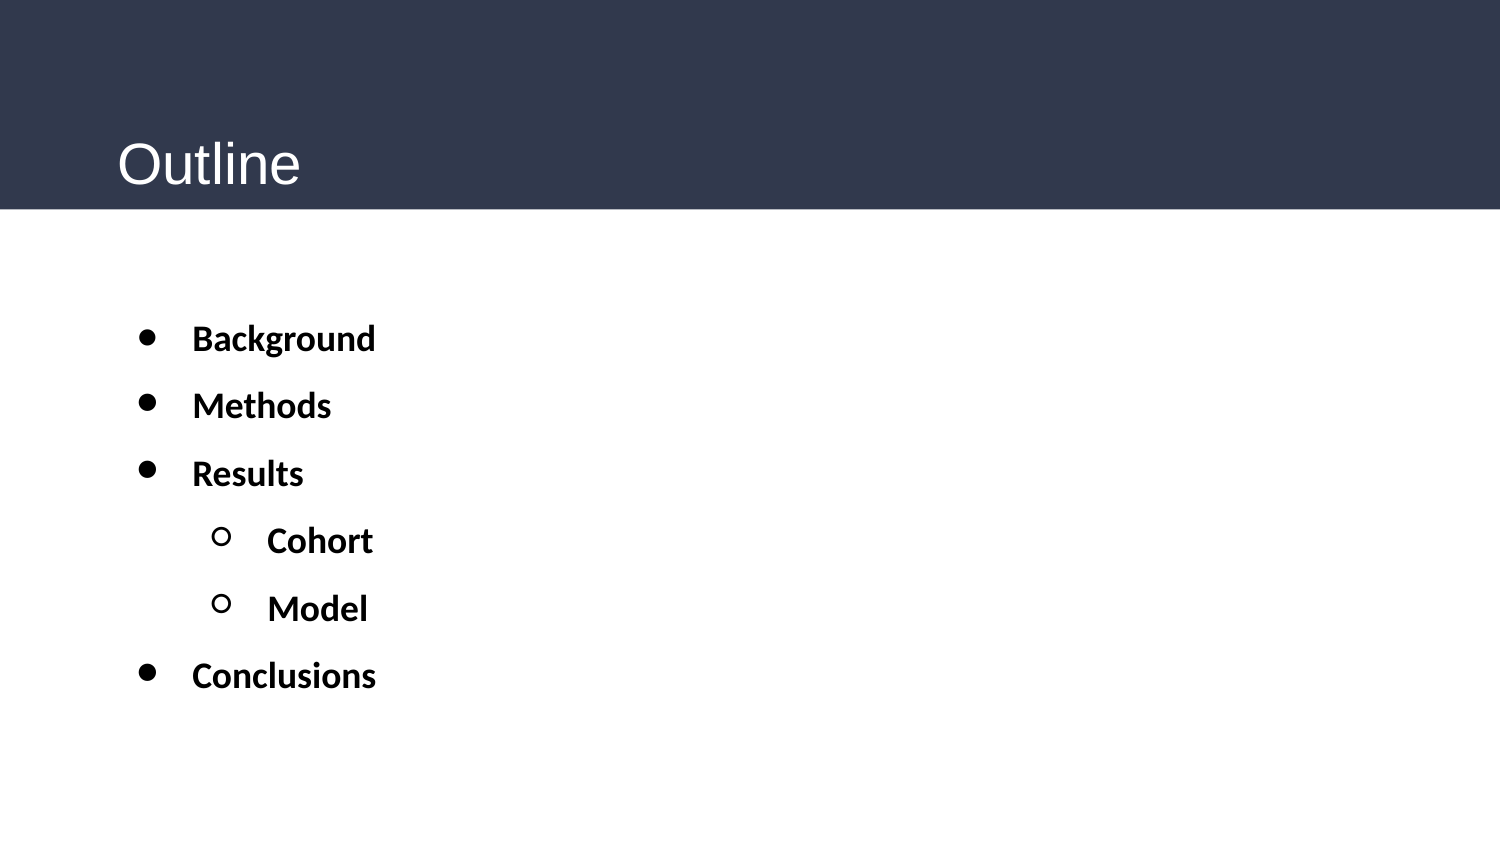

# Outline
Background
Methods
Results
Cohort
Model
Conclusions